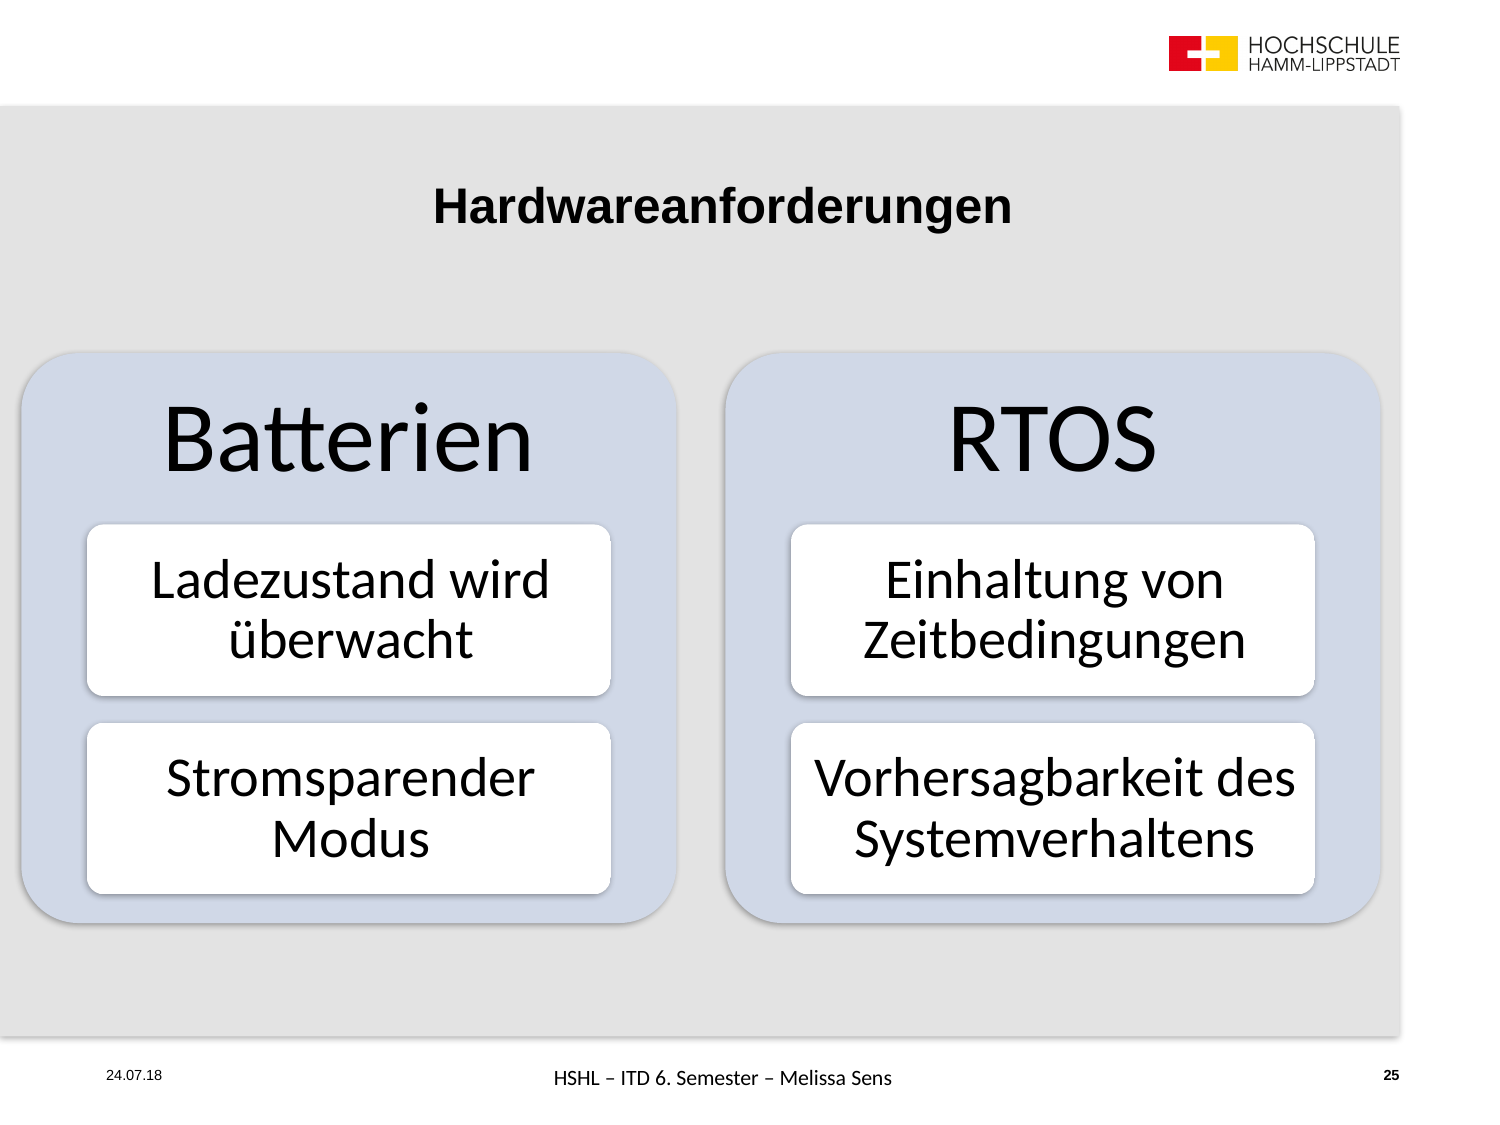

Hardwareanforderungen
Batterien
Ladezustand wird überwacht
Stromsparender Modus
RTOS
Einhaltung von Zeitbedingungen
Vorhersagbarkeit des Systemverhaltens
HSHL – ITD 6. Semester – Melissa Sens
24.07.18
25